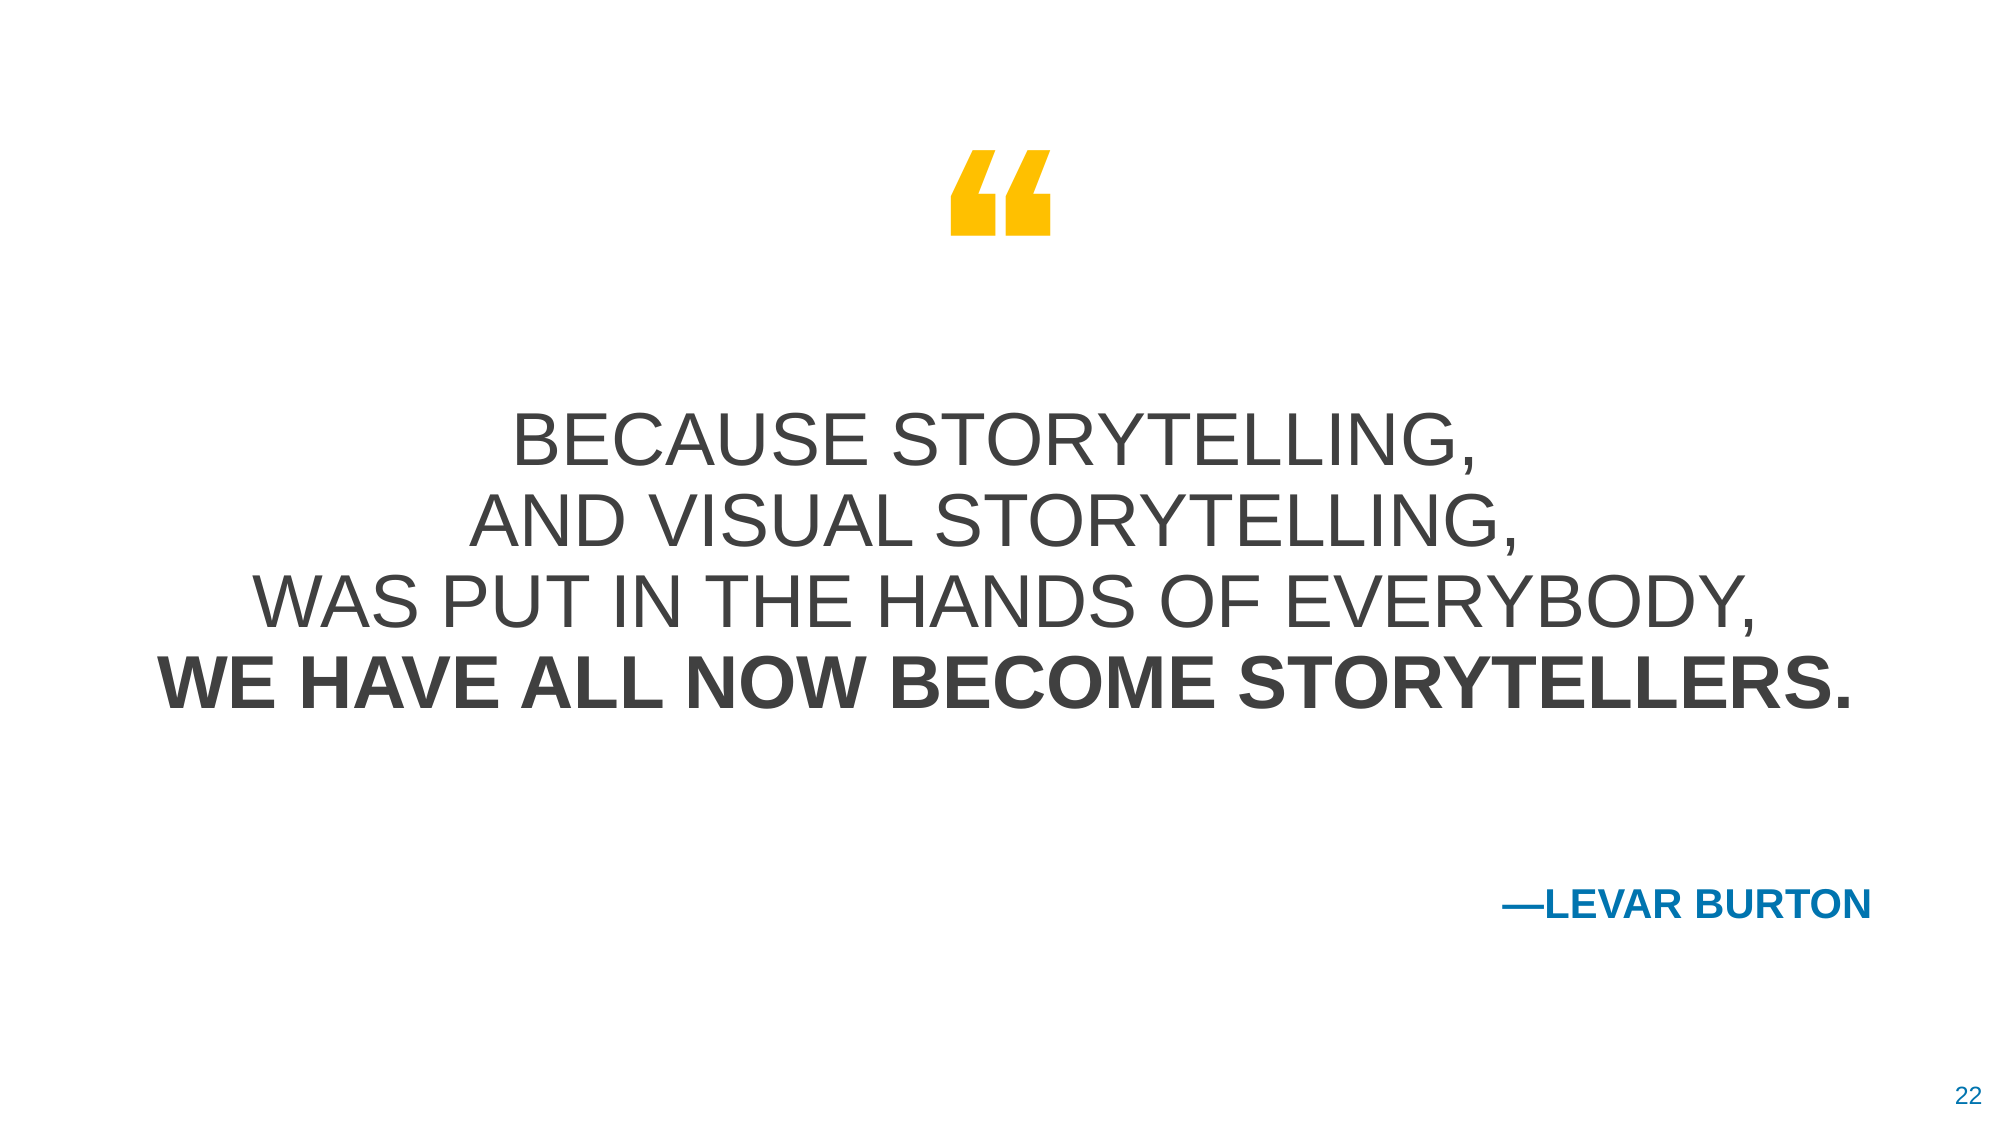

BECAUSE STORYTELLING,
AND VISUAL STORYTELLING,
WAS PUT IN THE HANDS OF EVERYBODY,
WE HAVE ALL NOW BECOME STORYTELLERS.
—LEVAR BURTON

22